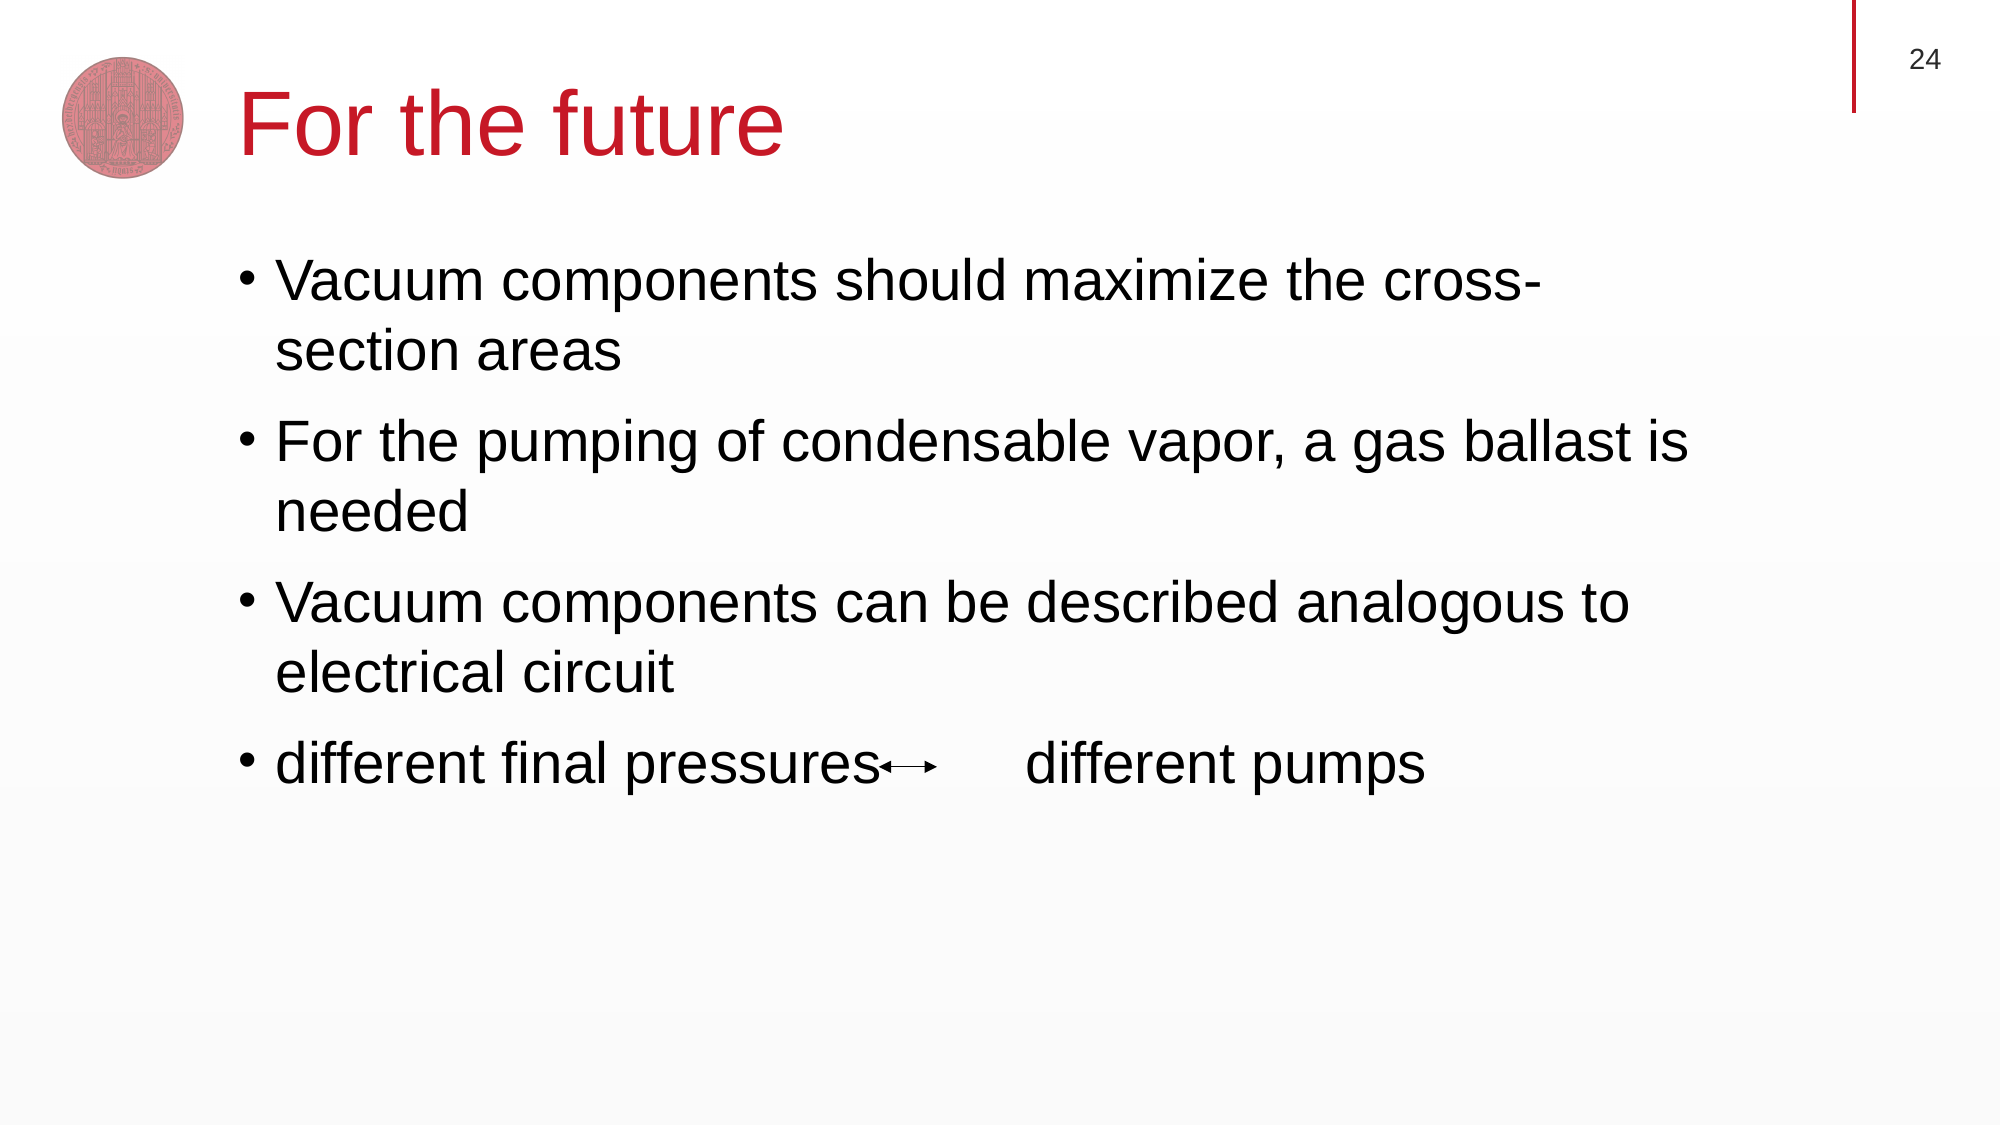

# For the future
Vacuum components should maximize the cross-section areas
For the pumping of condensable vapor, a gas ballast is needed
Vacuum components can be described analogous to electrical circuit
different final pressures 	different pumps